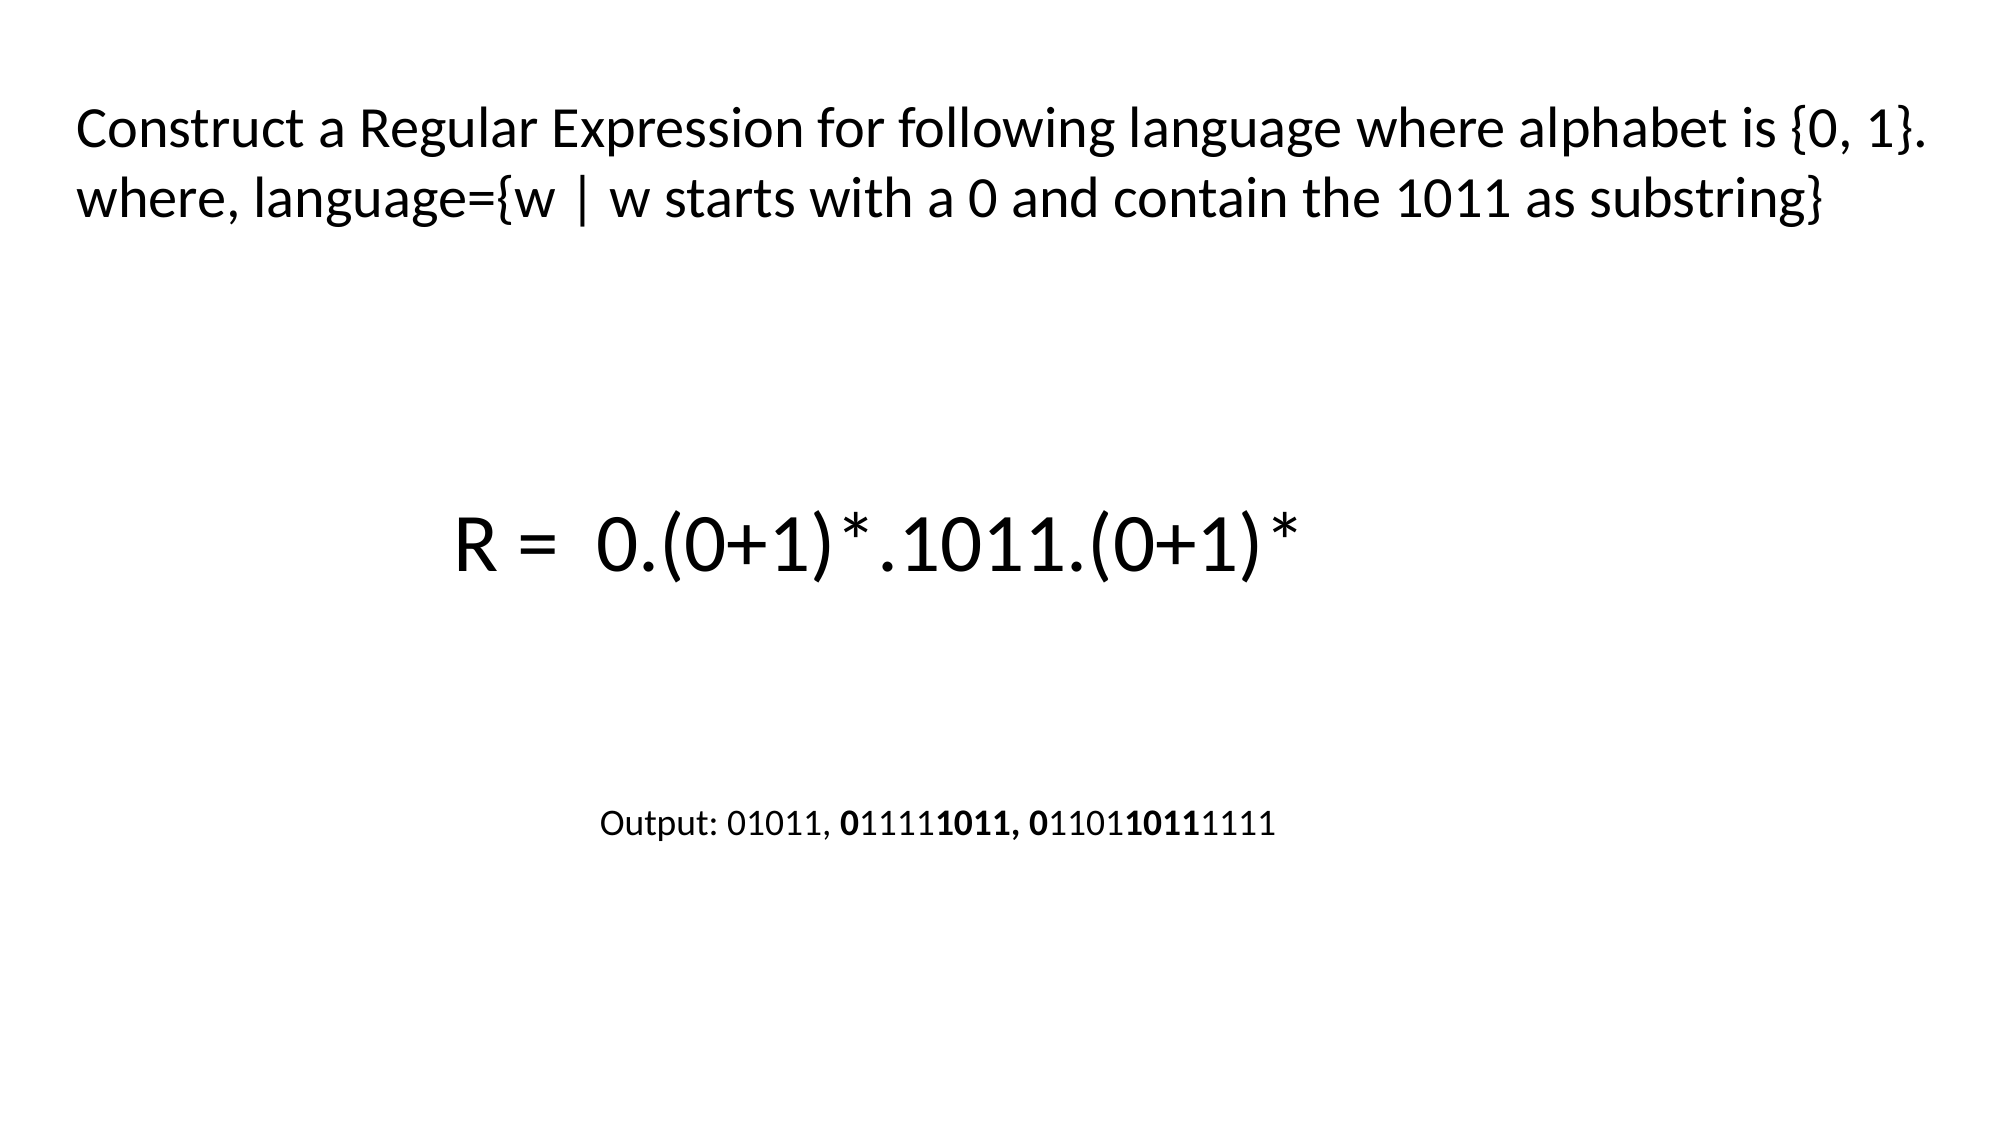

Construct a Regular Expression for following language where alphabet is {0, 1}.
where, language={w | w starts with a 0 and contain the 1011 as substring}

R =  0.(0+1)*.1011.(0+1)*
Output: 01011, 011111011, 0110110111111